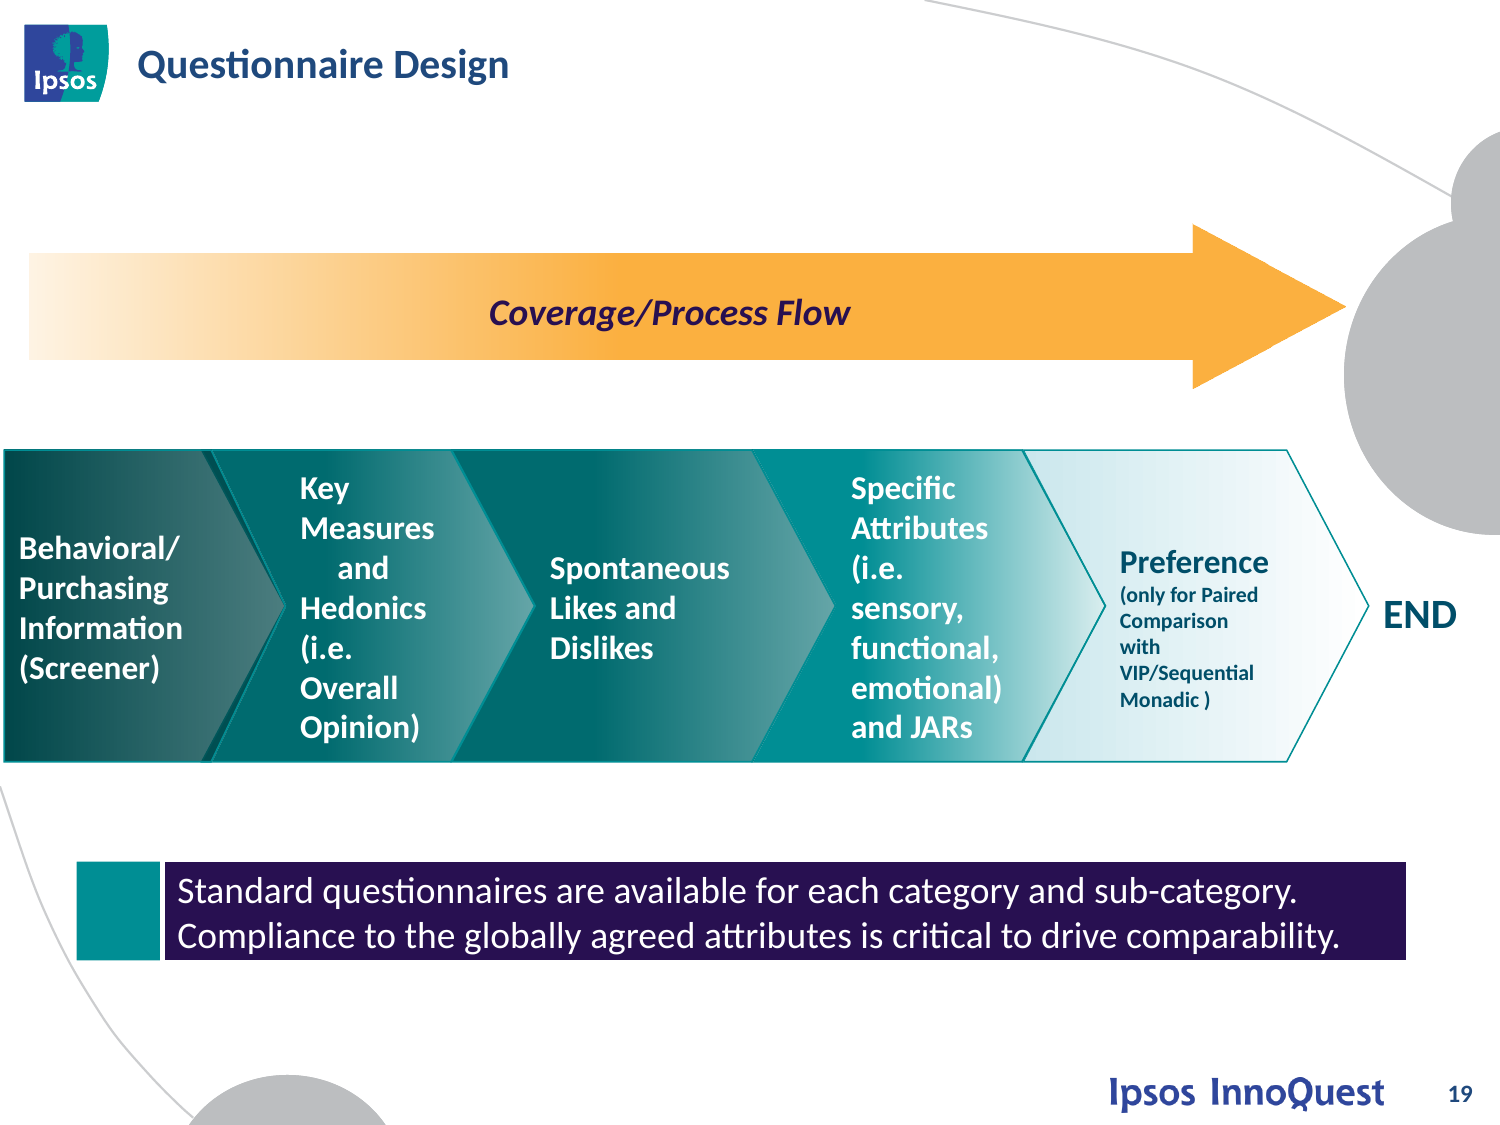

# Questionnaire Design

Coverage/Process Flow
Behavioral/
Purchasing Information (Screener)
Key   Measures      and Hedonics (i.e. Overall Opinion)
Spontaneous Likes and Dislikes
Specific Attributes (i.e. sensory, functional, emotional) and JARs
          Preference
(only for Paired Comparison with VIP/Sequential Monadic )
END
Standard questionnaires are available for each category and sub-category.  Compliance to the globally agreed attributes is critical to drive comparability.

19